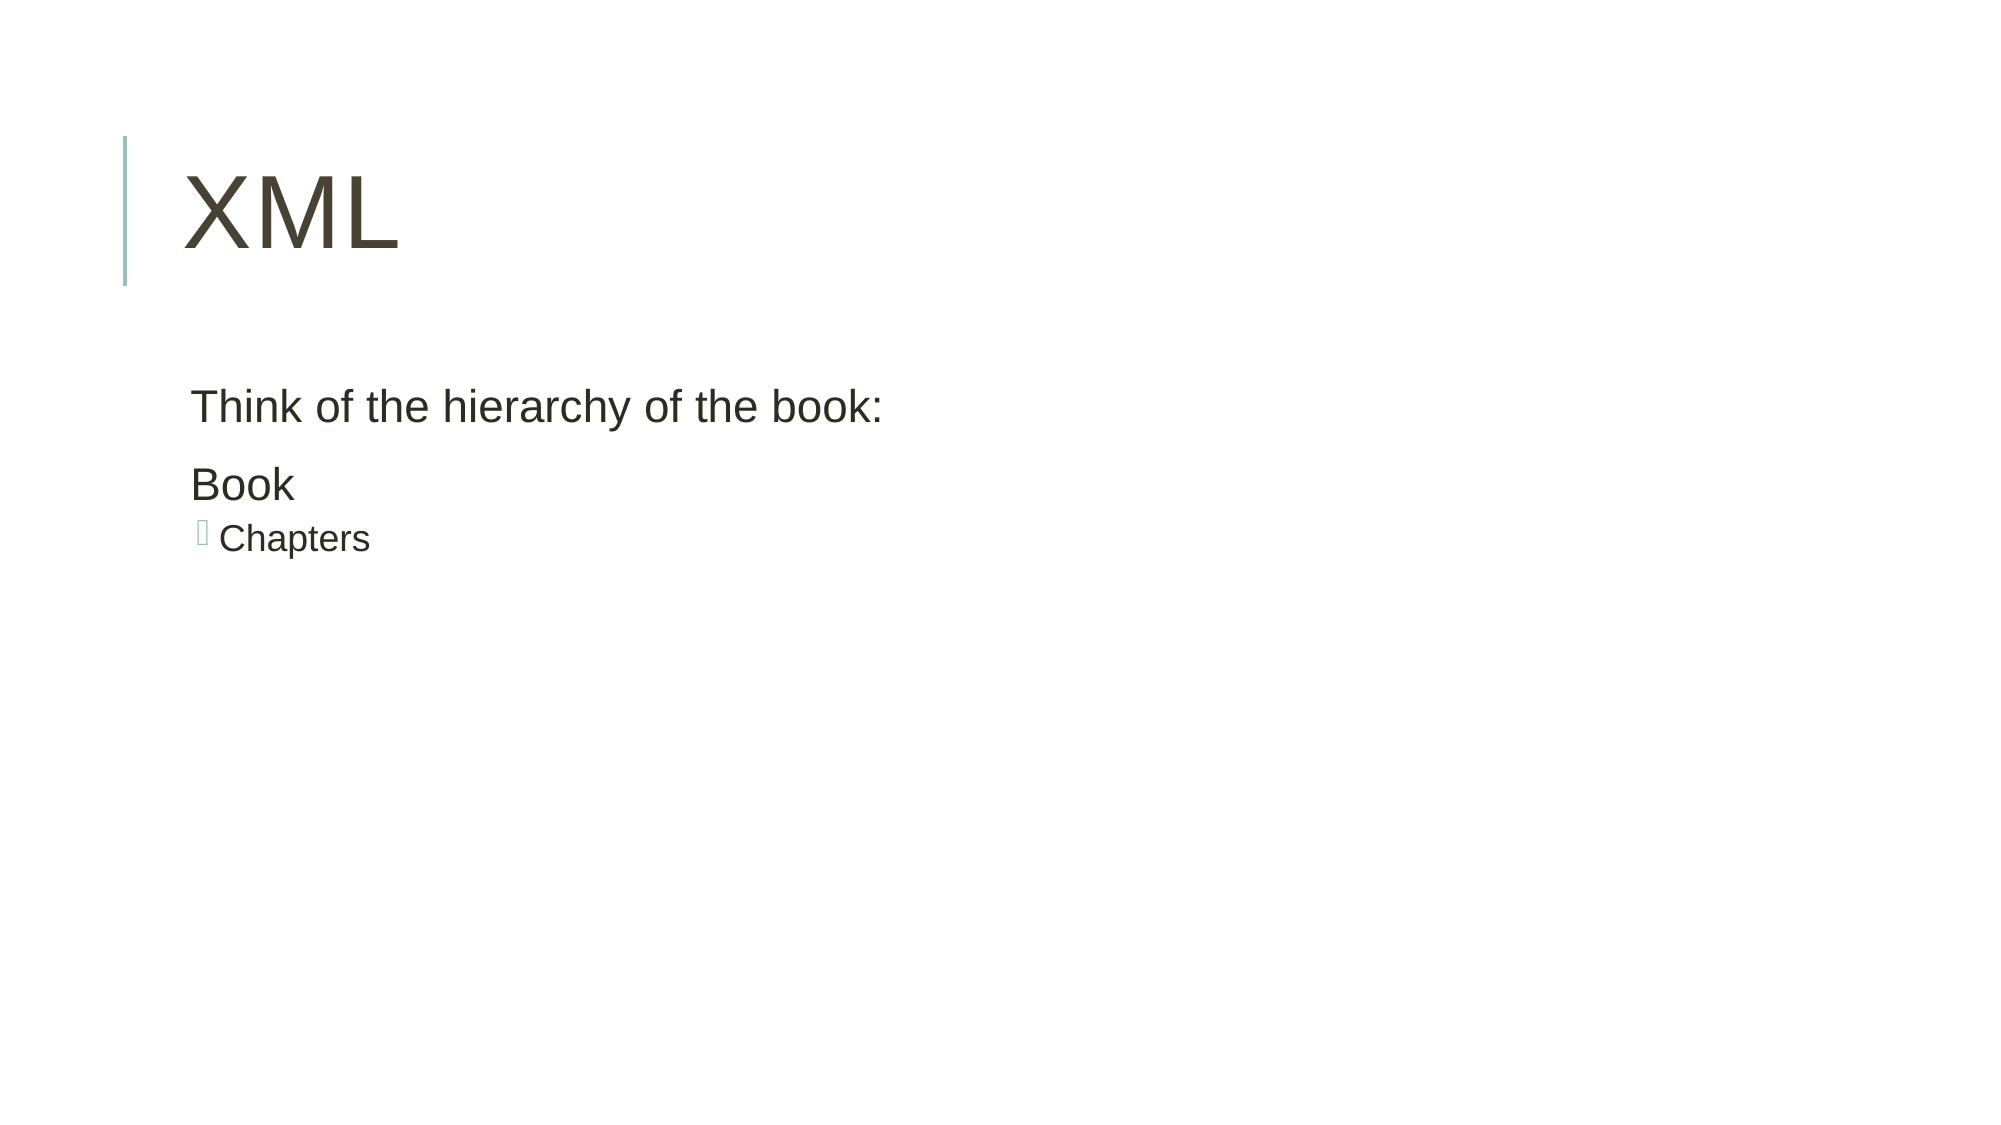

# XML
Think of the hierarchy of the book:
Book
Chapters